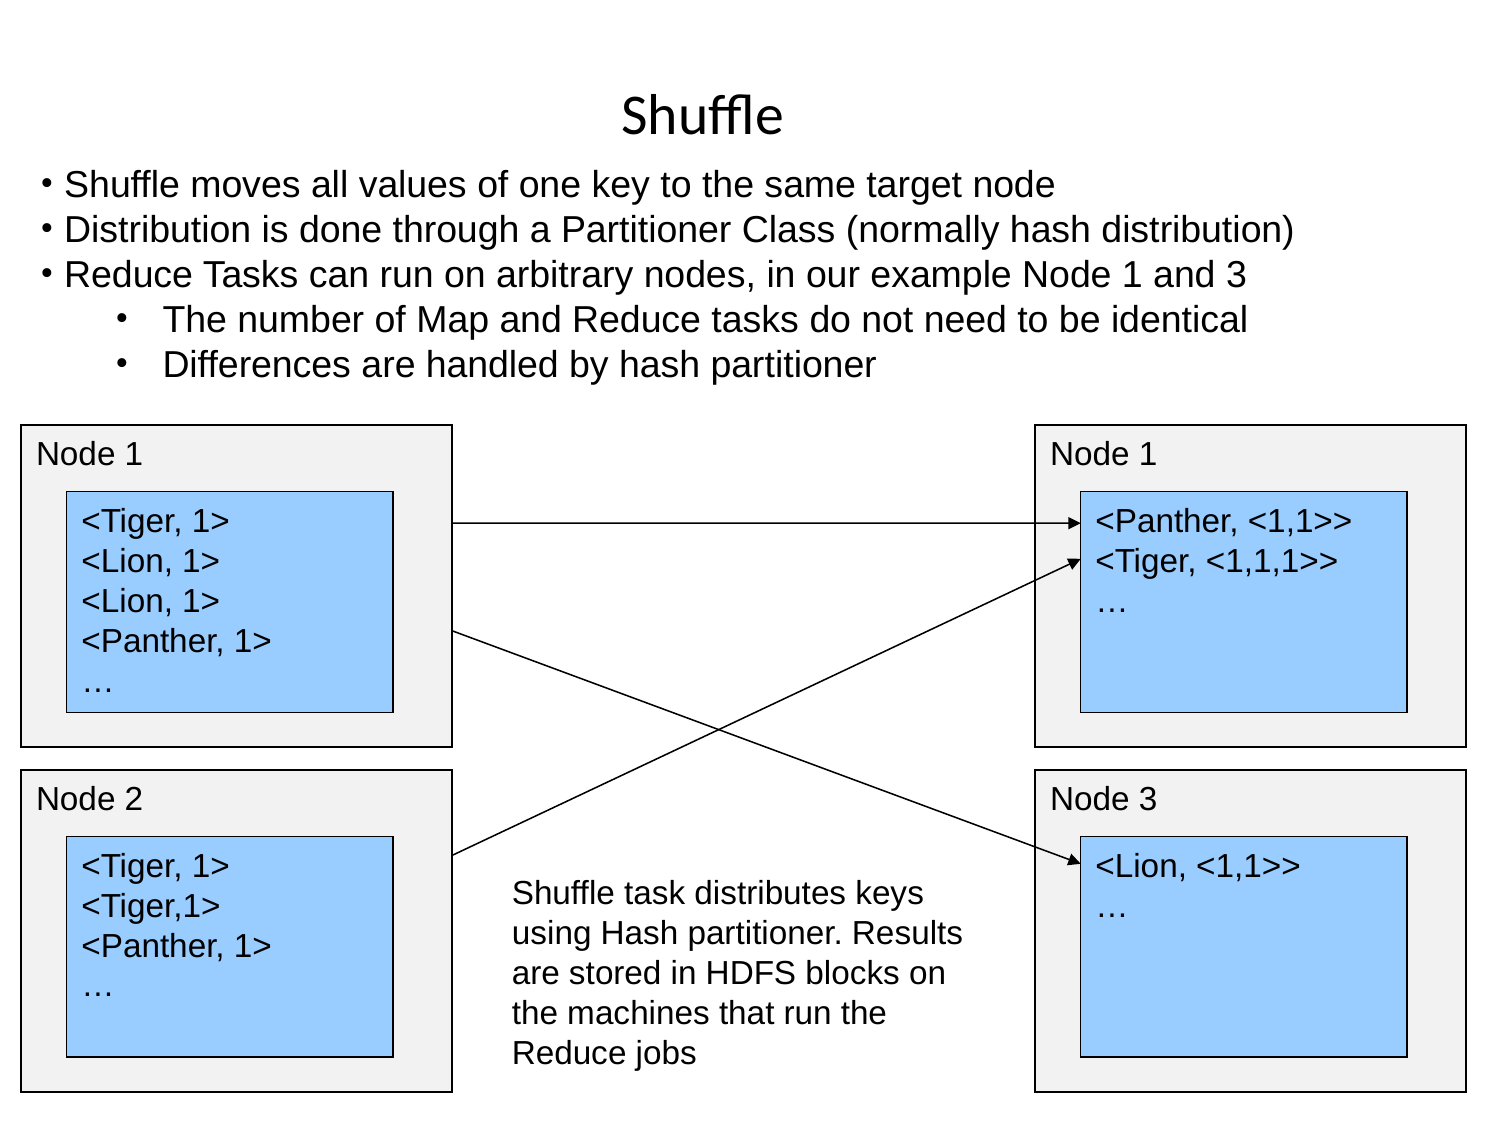

Shuffle
 Shuffle moves all values of one key to the same target node
 Distribution is done through a Partitioner Class (normally hash distribution)
 Reduce Tasks can run on arbitrary nodes, in our example Node 1 and 3
The number of Map and Reduce tasks do not need to be identical
Differences are handled by hash partitioner

Node 1
<Tiger, 1>
<Lion, 1>
<Lion, 1>
<Panther, 1>
…
Node 1
<Tiger, 1>
<Lion, 1>
<Lion, 1>
<Panther, 1>
…
Node 1
<Panther, <1,1>>
<Tiger, <1,1,1>>
…

Node 2
<Tiger, 1>
<Tiger,1>
<Panther, 1>
…
Node 2
<Tiger, 1>
<Tiger,1>
<Panther, 1>
…
Node 3
<Lion, <1,1>>
…
Shuffle task distributes keys using Hash partitioner. Results are stored in HDFS blocks on the machines that run the Reduce jobs
39